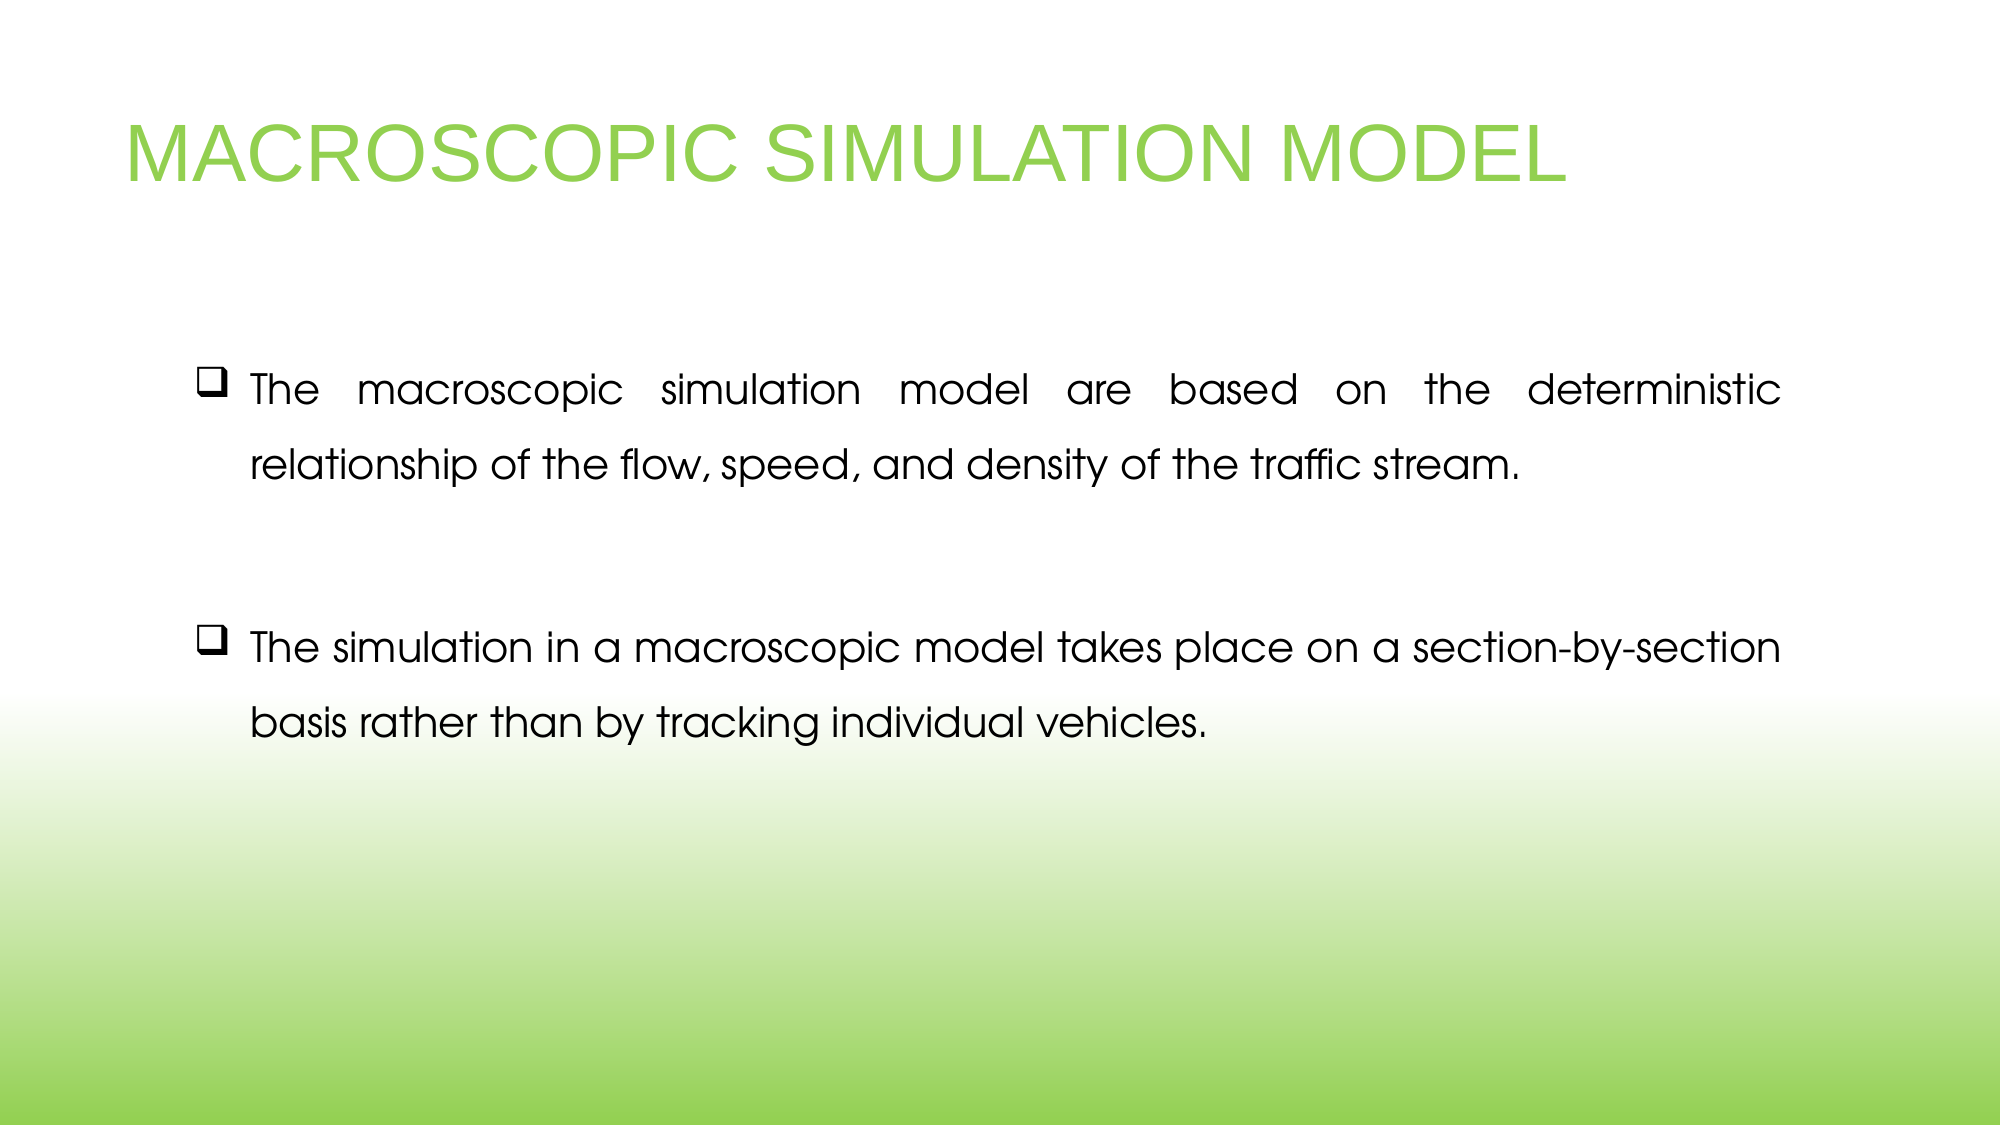

# MACROSCOPIC SIMULATION MODEL
The macroscopic simulation model are based on the deterministic relationship of the flow, speed, and density of the traffic stream.

The simulation in a macroscopic model takes place on a section-by-section basis rather than by tracking individual vehicles.